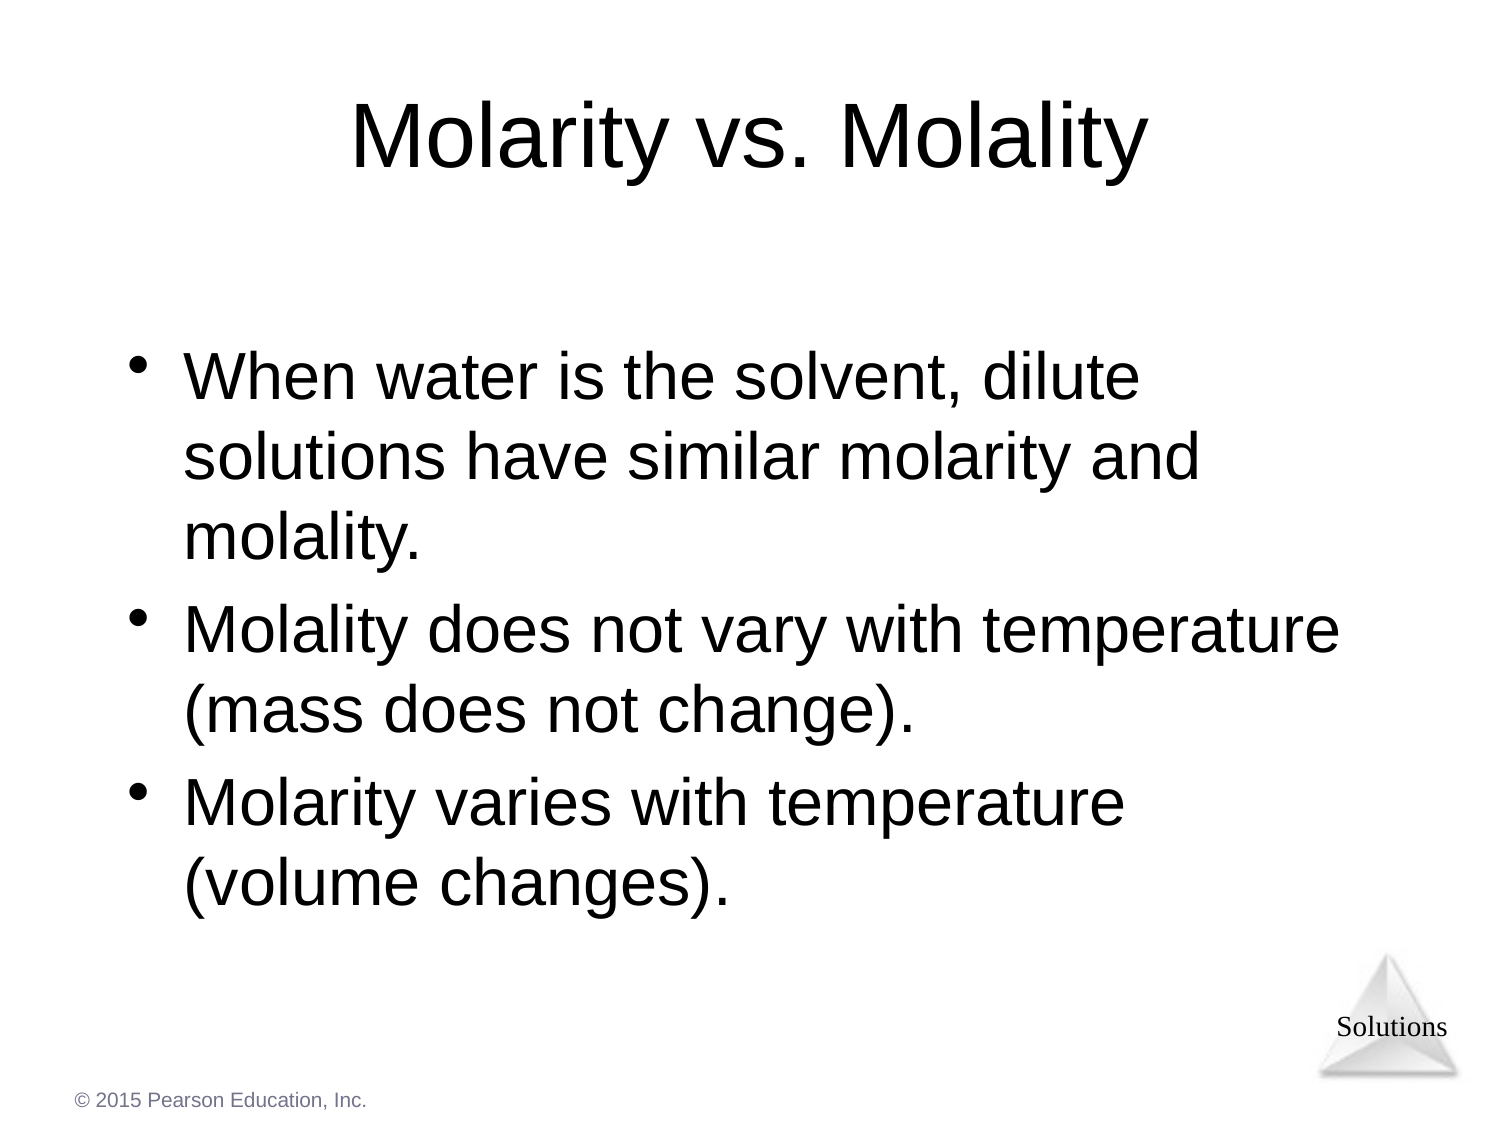

# Molarity vs. Molality
When water is the solvent, dilute solutions have similar molarity and molality.
Molality does not vary with temperature (mass does not change).
Molarity varies with temperature (volume changes).